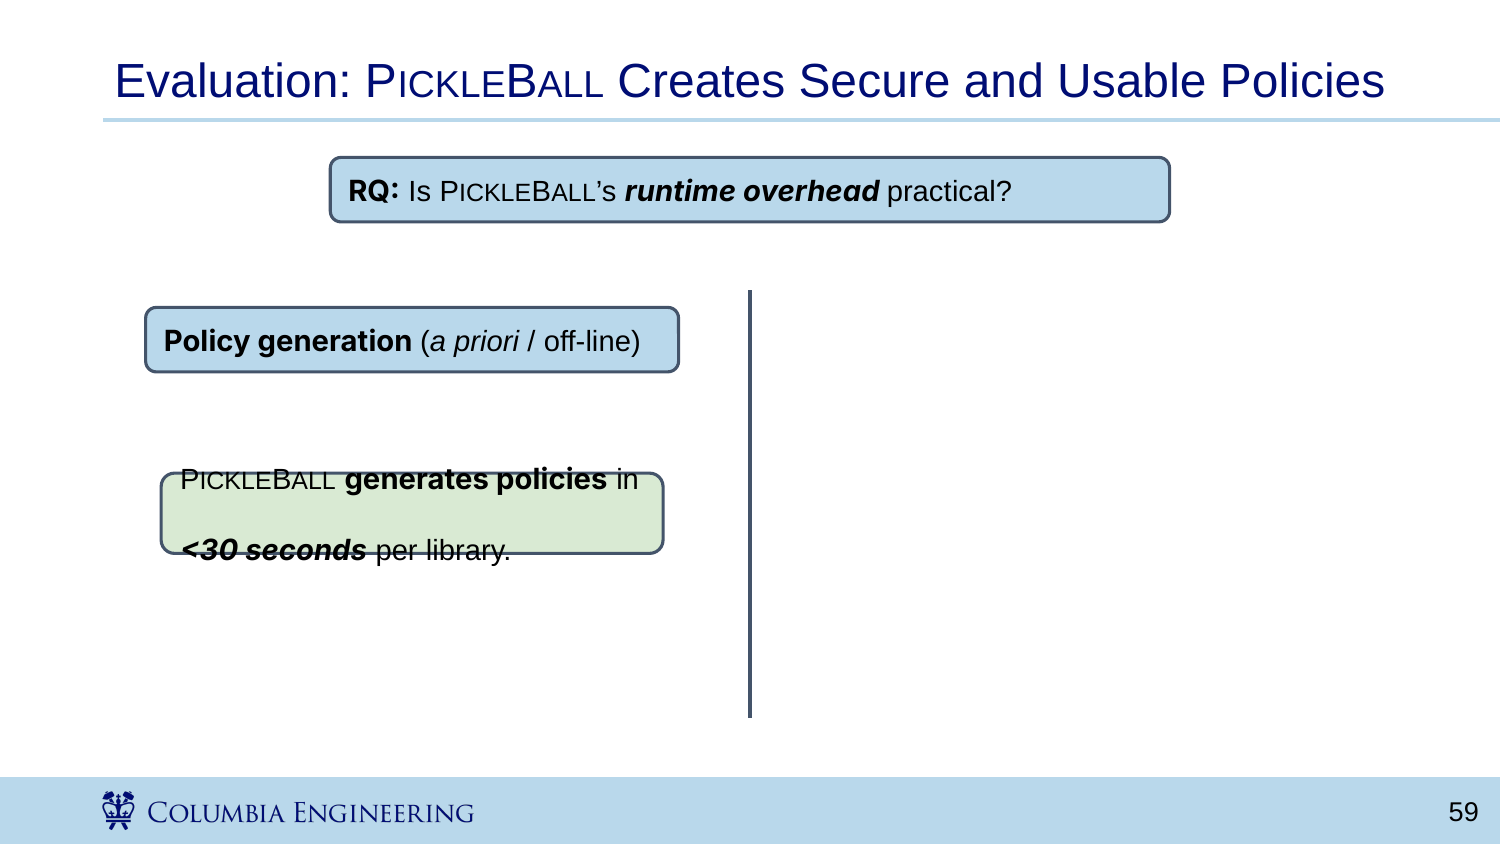

# Evaluation: PICKLEBALL Creates Secure and Usable Policies
RQ: Is PICKLEBALL’s runtime overhead practical?
Policy generation (a priori / off-line)
PICKLEBALL generates policies in
<30 seconds per library.
59